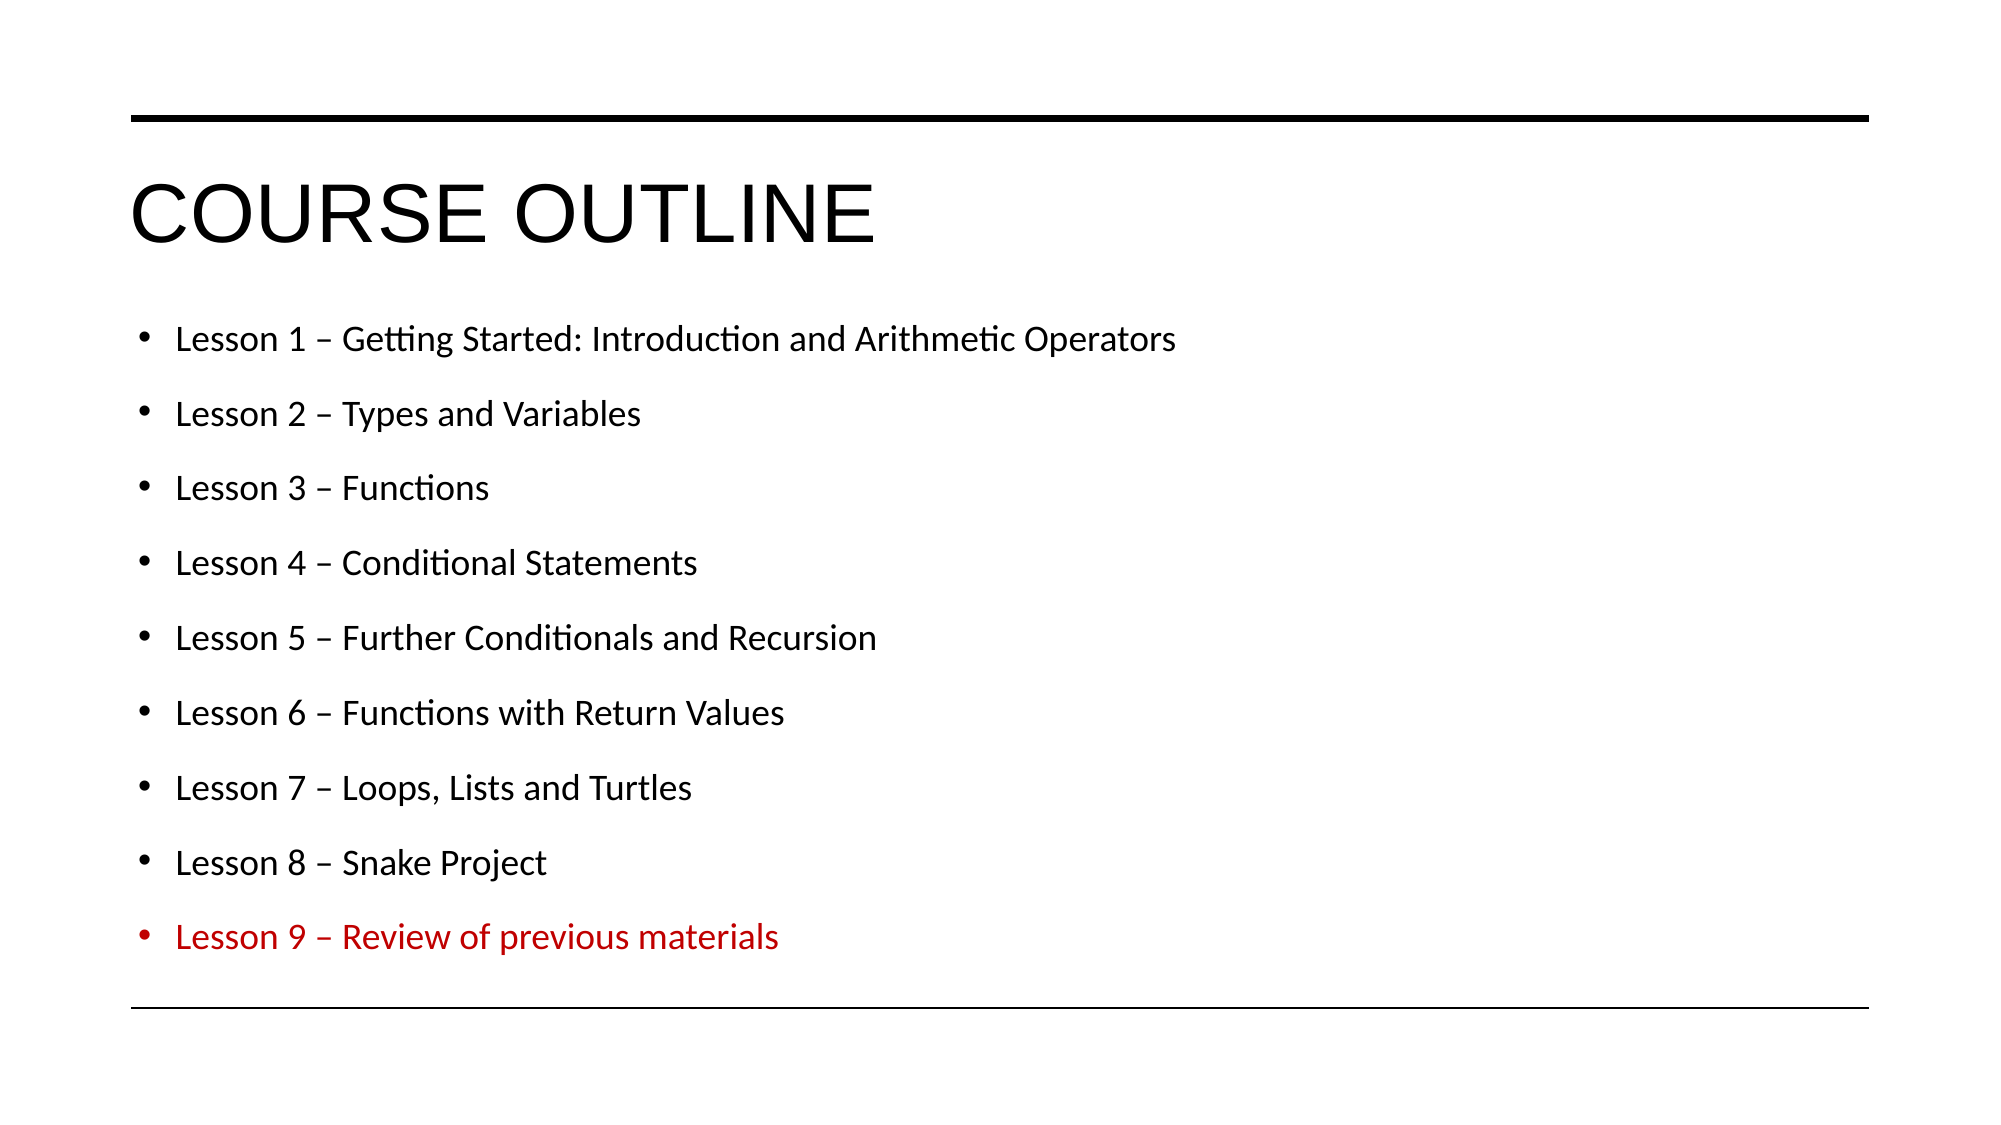

# Course outline
Lesson 1 – Getting Started: Introduction and Arithmetic Operators
Lesson 2 – Types and Variables
Lesson 3 – Functions
Lesson 4 – Conditional Statements
Lesson 5 – Further Conditionals and Recursion
Lesson 6 – Functions with Return Values
Lesson 7 – Loops, Lists and Turtles
Lesson 8 – Snake Project
Lesson 9 – Review of previous materials